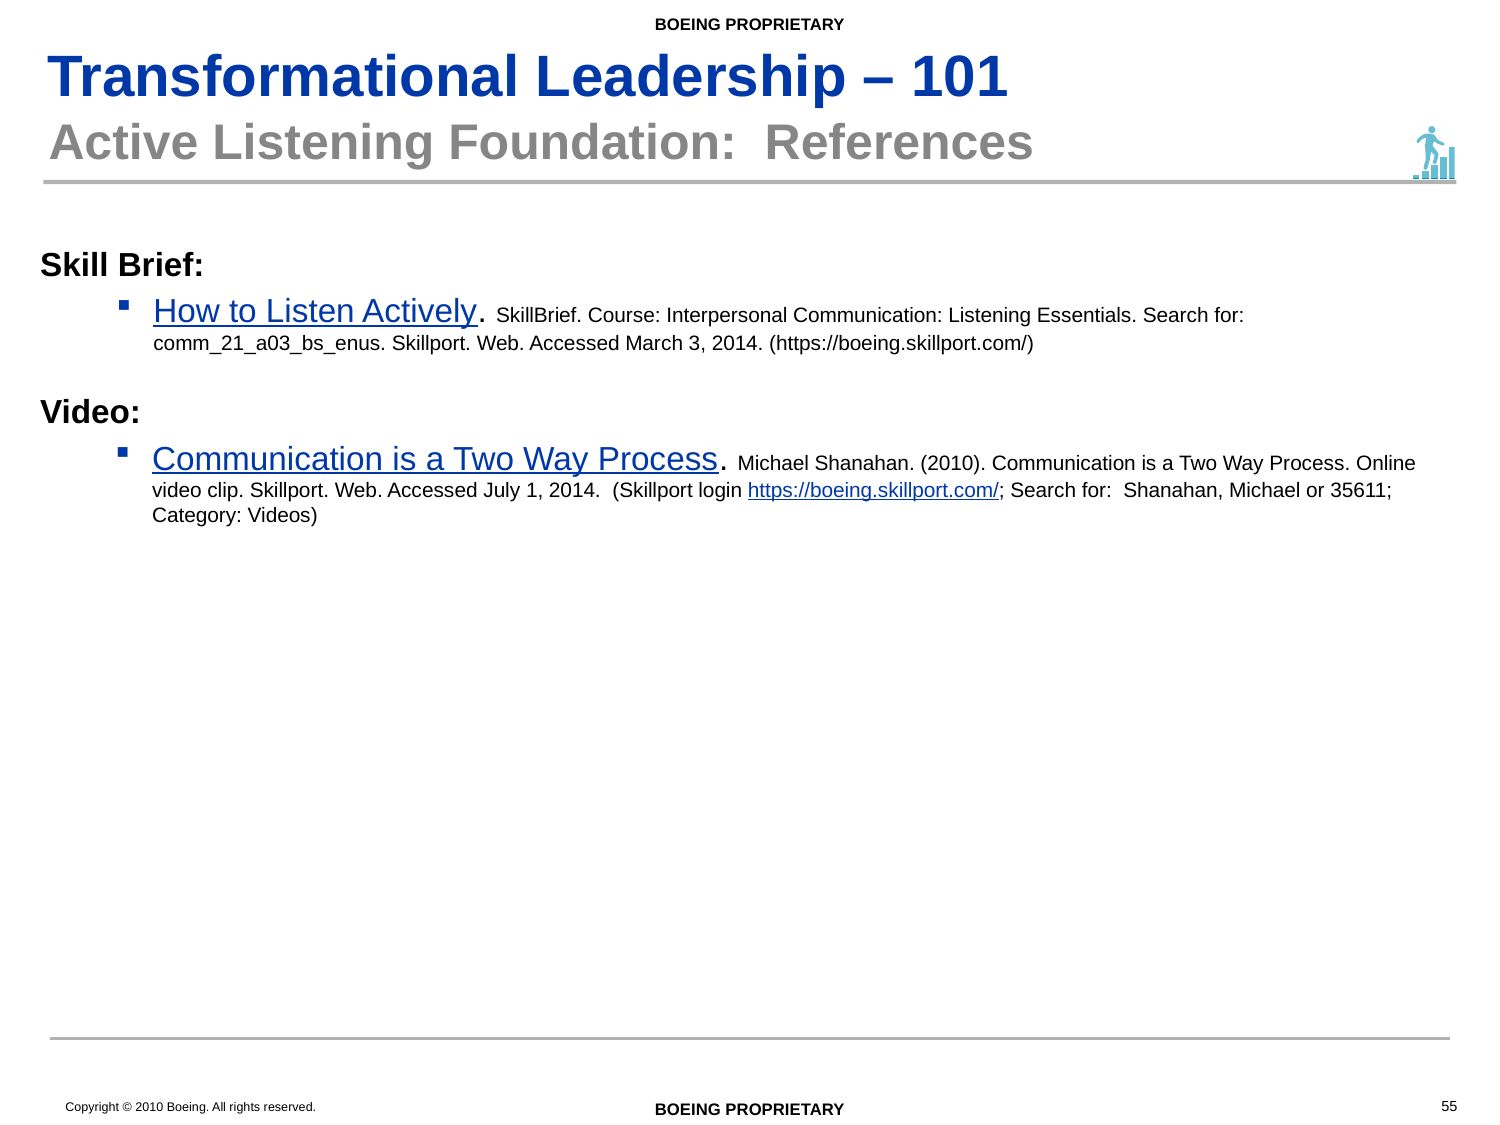

# Active Listening Foundation:  References
Skill Brief:
How to Listen Actively. SkillBrief. Course: Interpersonal Communication: Listening Essentials. Search for: comm_21_a03_bs_enus. Skillport. Web. Accessed March 3, 2014. (https://boeing.skillport.com/)

Video:
Communication is a Two Way Process. Michael Shanahan. (2010). Communication is a Two Way Process. Online video clip. Skillport. Web. Accessed July 1, 2014.  (Skillport login https://boeing.skillport.com/; Search for:  Shanahan, Michael or 35611; Category: Videos)

55